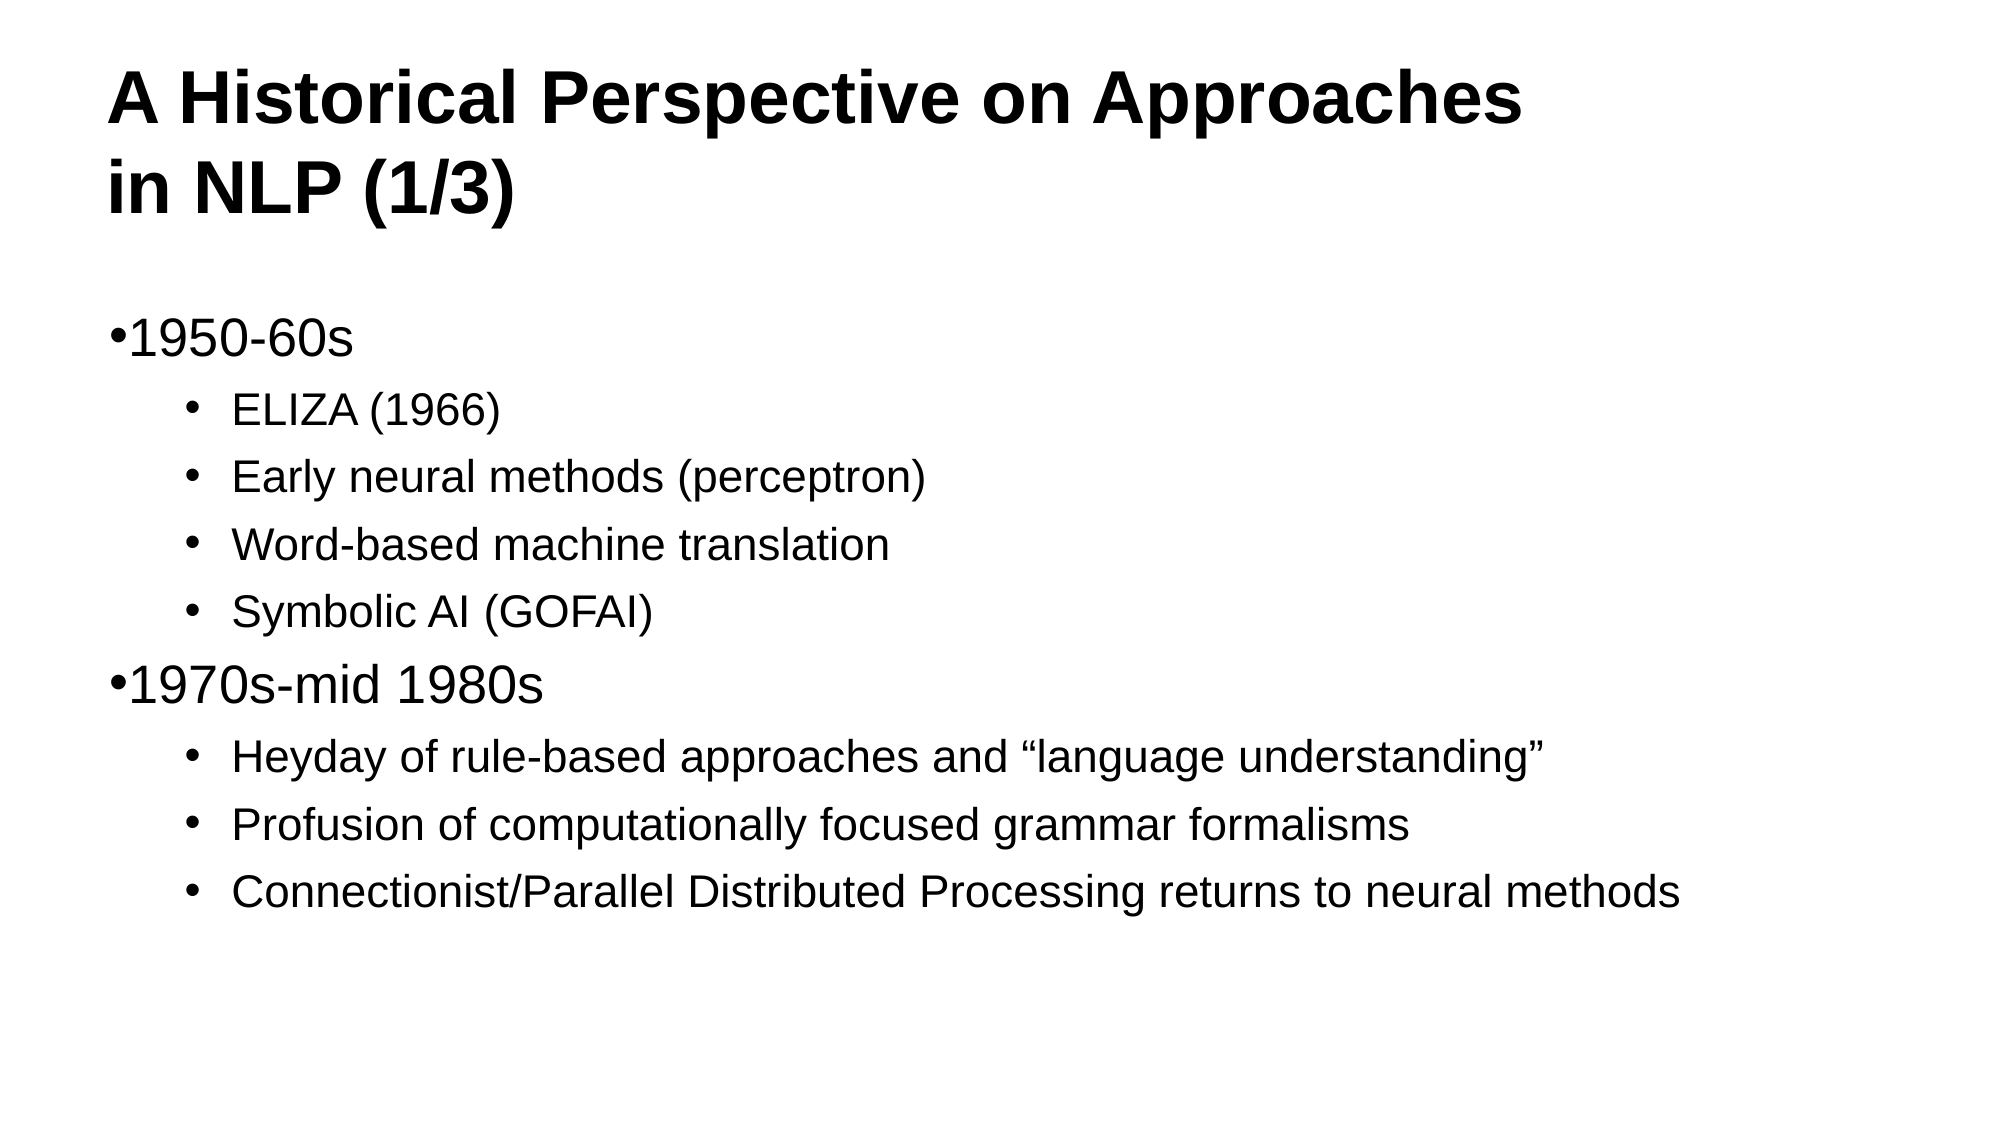

A Historical Perspective on Approaches
in NLP (1/3)
1950-60s
ELIZA (1966)
Early neural methods (perceptron)
Word-based machine translation
Symbolic AI (GOFAI)
1970s-mid 1980s
Heyday of rule-based approaches and “language understanding”
Profusion of computationally focused grammar formalisms
Connectionist/Parallel Distributed Processing returns to neural methods